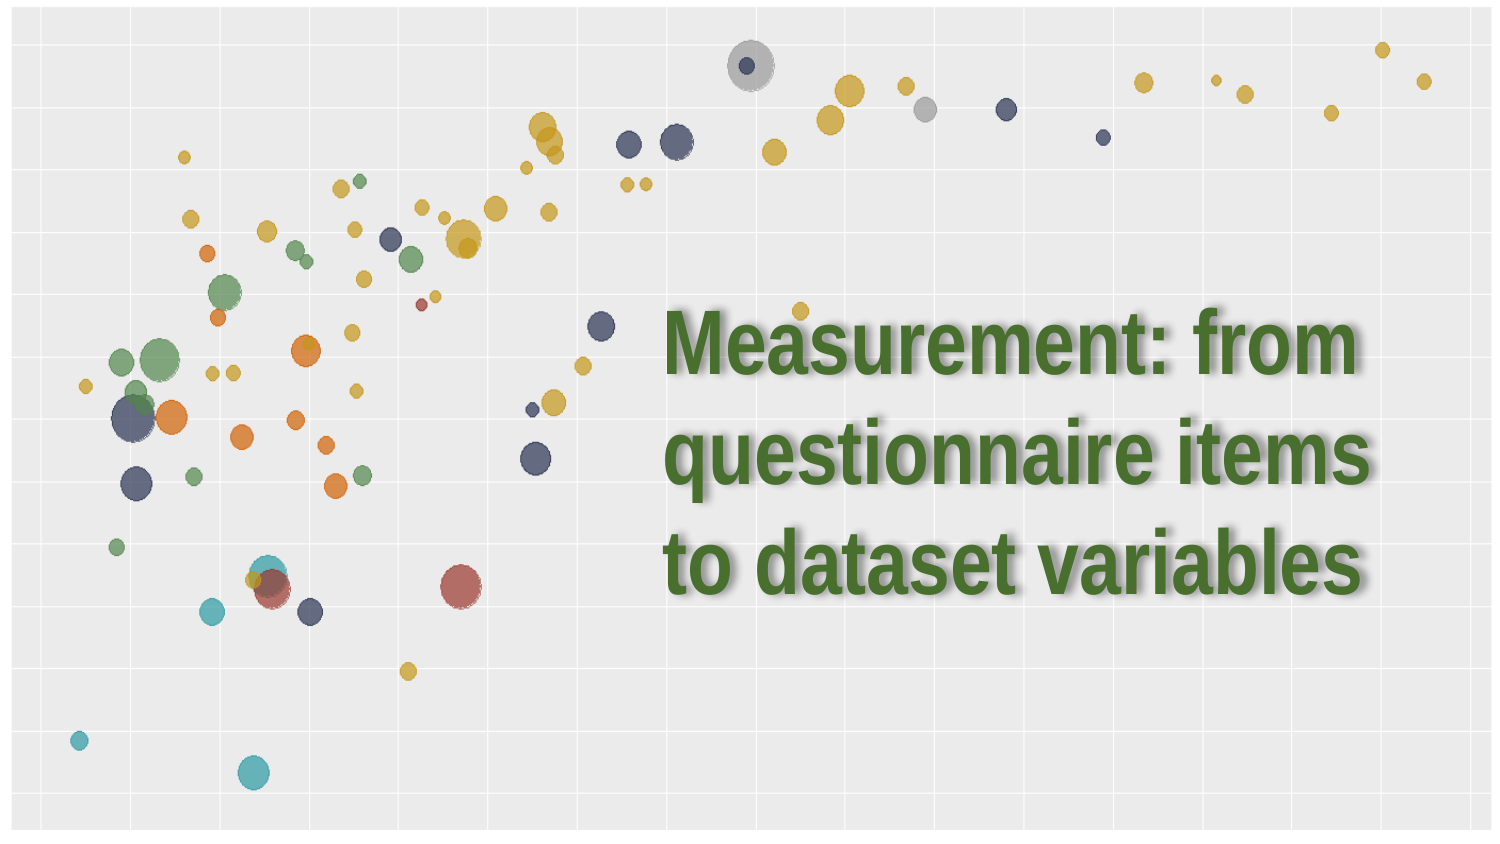

# Measurement: from questionnaire items to dataset variables